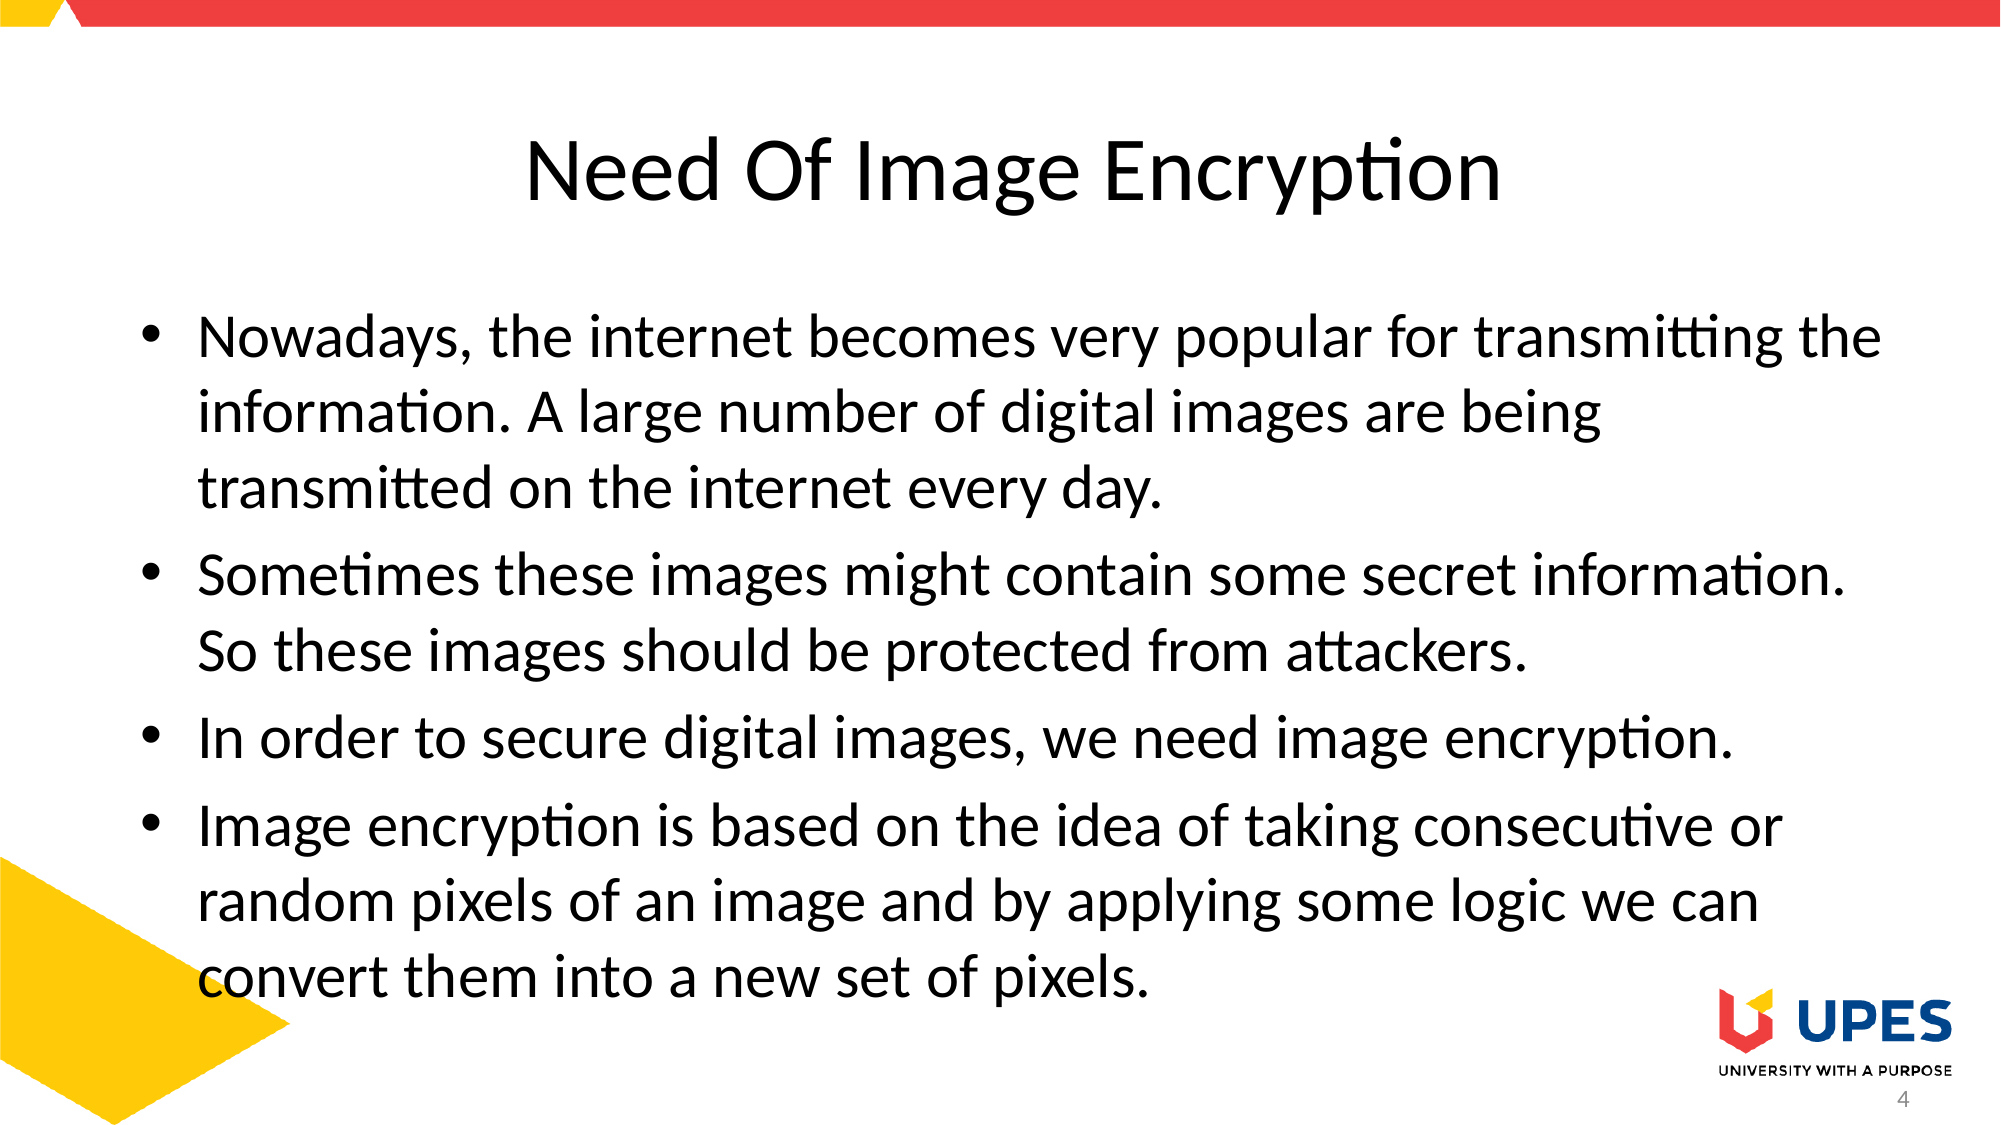

# Need Of Image Encryption
Nowadays, the internet becomes very popular for transmitting the information. A large number of digital images are being transmitted on the internet every day.
Sometimes these images might contain some secret information. So these images should be protected from attackers.
In order to secure digital images, we need image encryption.
Image encryption is based on the idea of taking consecutive or random pixels of an image and by applying some logic we can convert them into a new set of pixels.